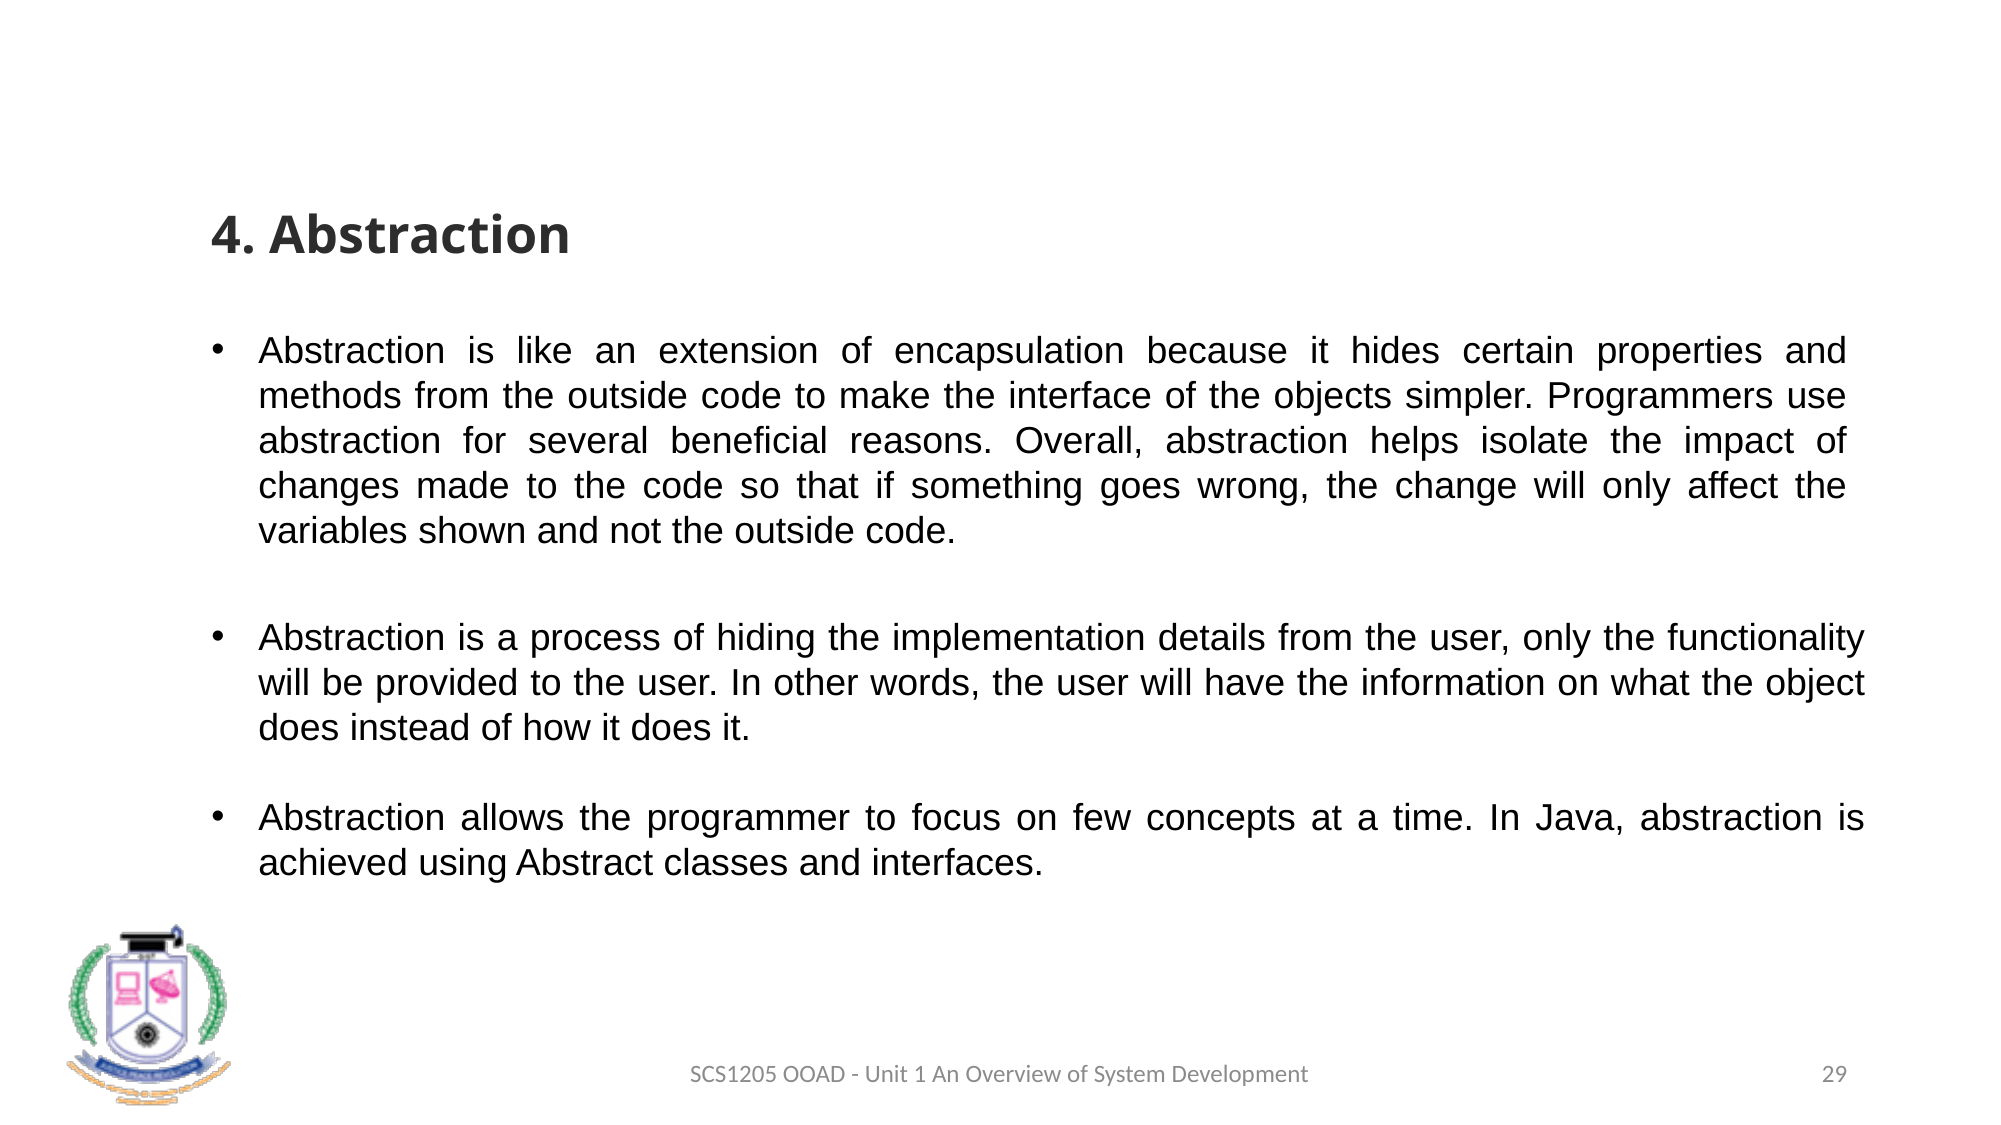

4. Abstraction

Abstraction is like an extension of encapsulation because it hides certain properties and methods from the outside code to make the interface of the objects simpler. Programmers use abstraction for several beneficial reasons. Overall, abstraction helps isolate the impact of changes made to the code so that if something goes wrong, the change will only affect the variables shown and not the outside code.
Abstraction is a process of hiding the implementation details from the user, only the functionality will be provided to the user. In other words, the user will have the information on what the object does instead of how it does it.

Abstraction allows the programmer to focus on few concepts at a time. In Java, abstraction is achieved using Abstract classes and interfaces.
SCS1205 OOAD - Unit 1 An Overview of System Development
29